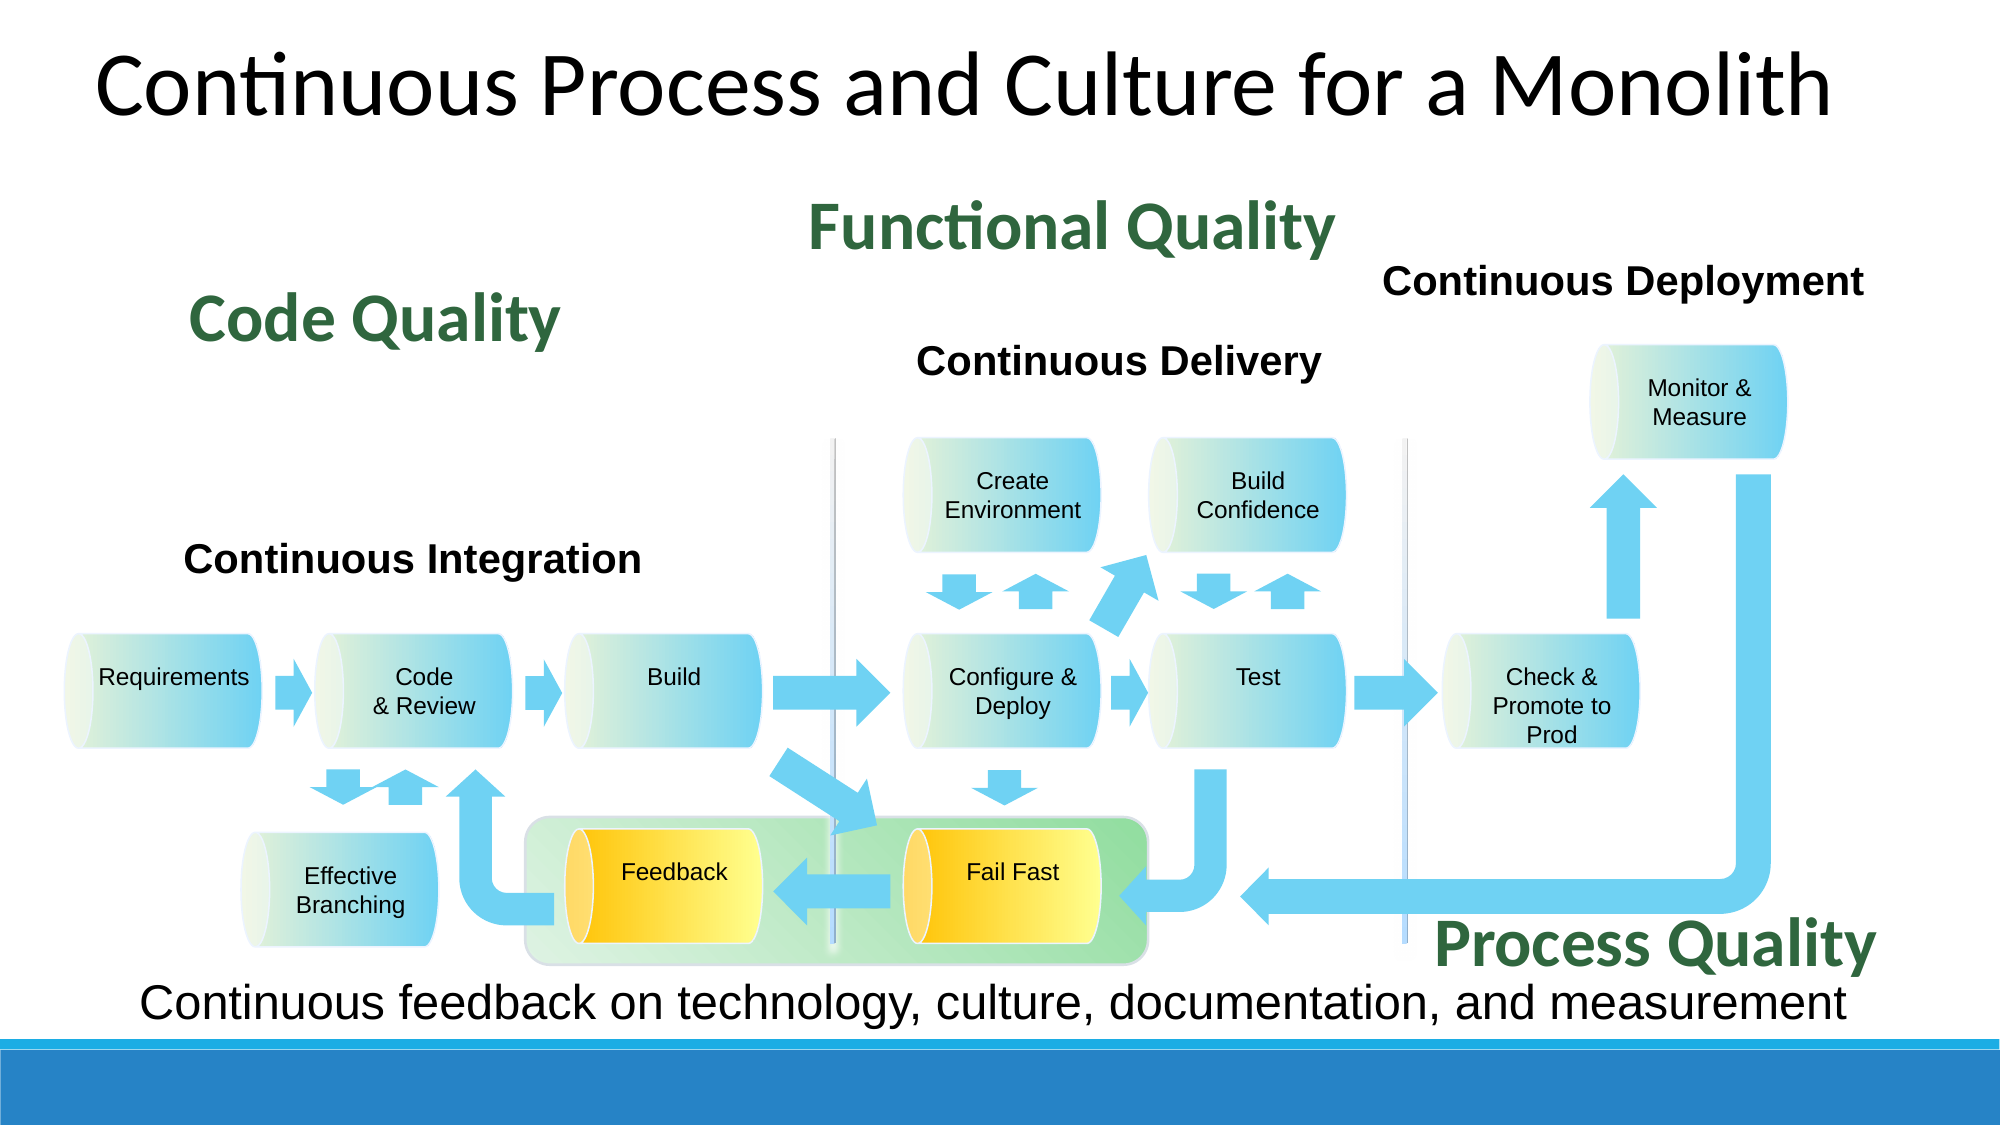

Continuous Process and Culture for a Monolith
Functional Quality
Continuous Deployment
Code Quality

Continuous Delivery
Monitor & Measure

Create Environment
Build Confidence

Continuous Integration

Requirements
Code
& Review
Build
Check & Promote to Prod
Configure & Deploy
Test

Feedback
Fail Fast
Effective Branching

Process Quality
Continuous feedback on technology, culture, documentation, and measurement